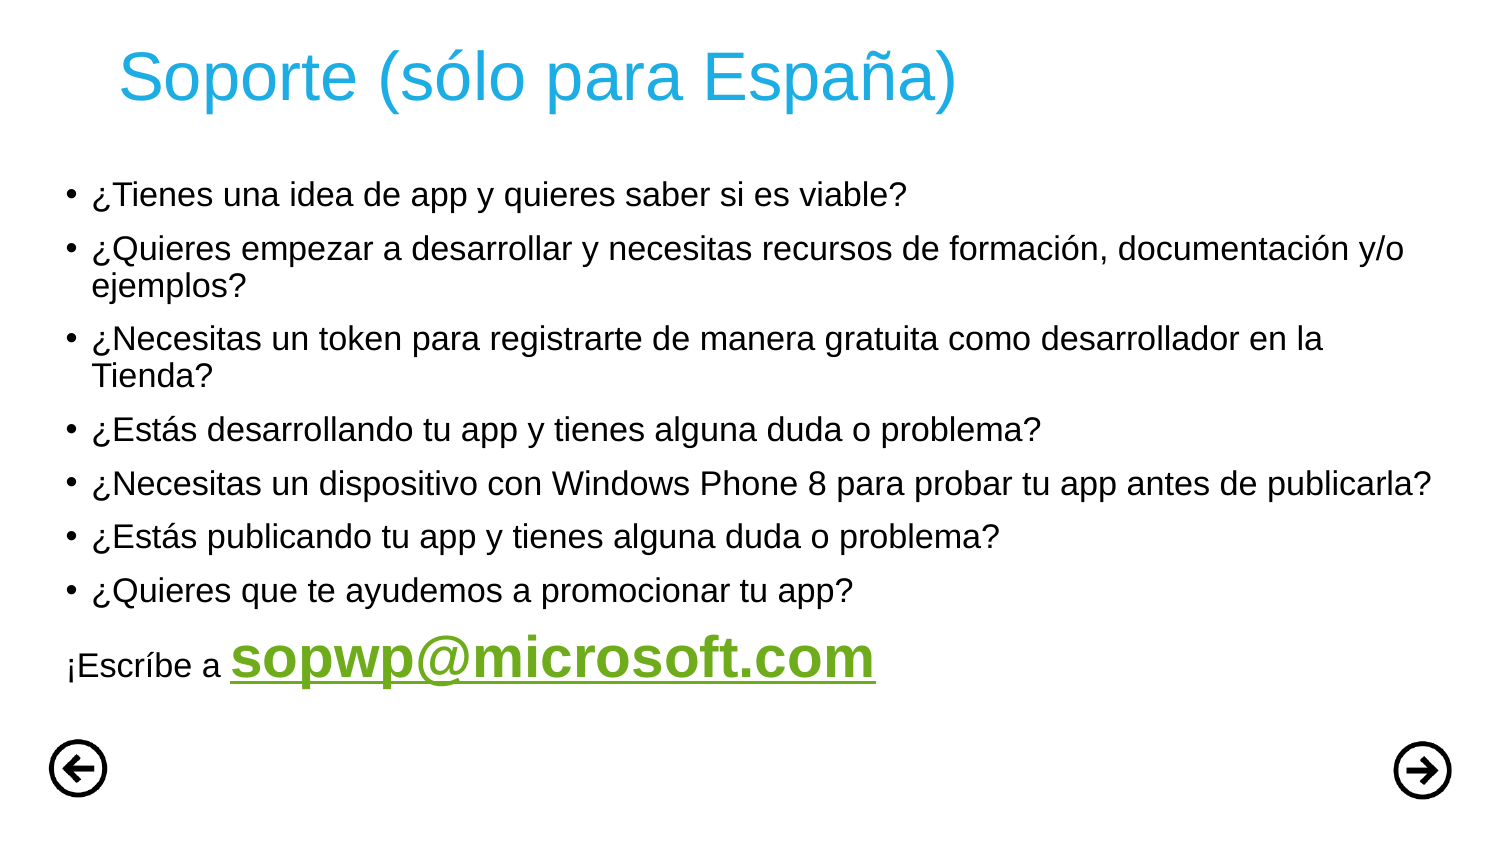

# Soporte (sólo para España)
¿Tienes una idea de app y quieres saber si es viable?
¿Quieres empezar a desarrollar y necesitas recursos de formación, documentación y/o ejemplos?
¿Necesitas un token para registrarte de manera gratuita como desarrollador en la Tienda?
¿Estás desarrollando tu app y tienes alguna duda o problema?
¿Necesitas un dispositivo con Windows Phone 8 para probar tu app antes de publicarla?
¿Estás publicando tu app y tienes alguna duda o problema?
¿Quieres que te ayudemos a promocionar tu app?
¡Escríbe a sopwp@microsoft.com